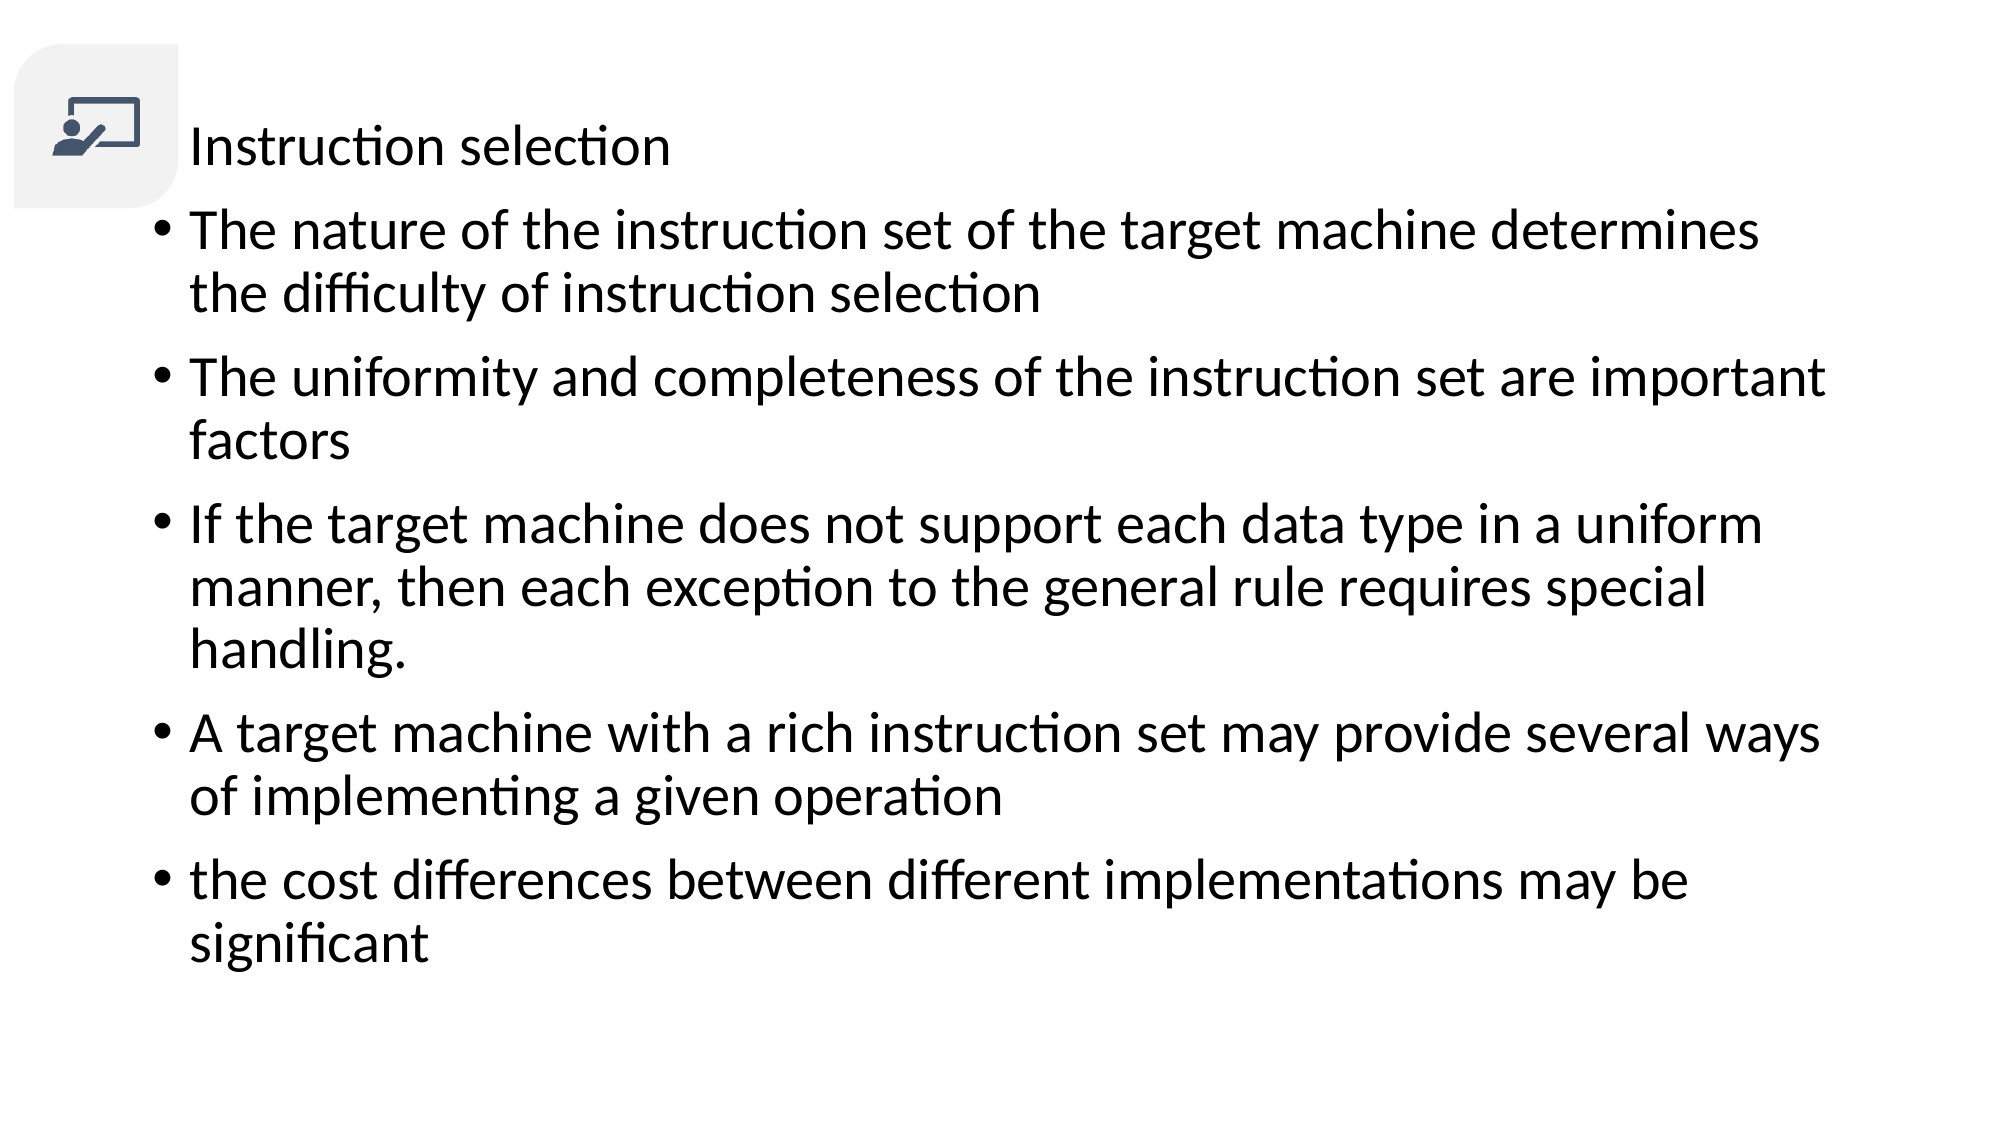

Instruction selection
The nature of the instruction set of the target machine determines the difficulty of instruction selection
The uniformity and completeness of the instruction set are important factors
If the target machine does not support each data type in a uniform manner, then each exception to the general rule requires special handling.
A target machine with a rich instruction set may provide several ways of implementing a given operation
the cost differences between different implementations may be significant